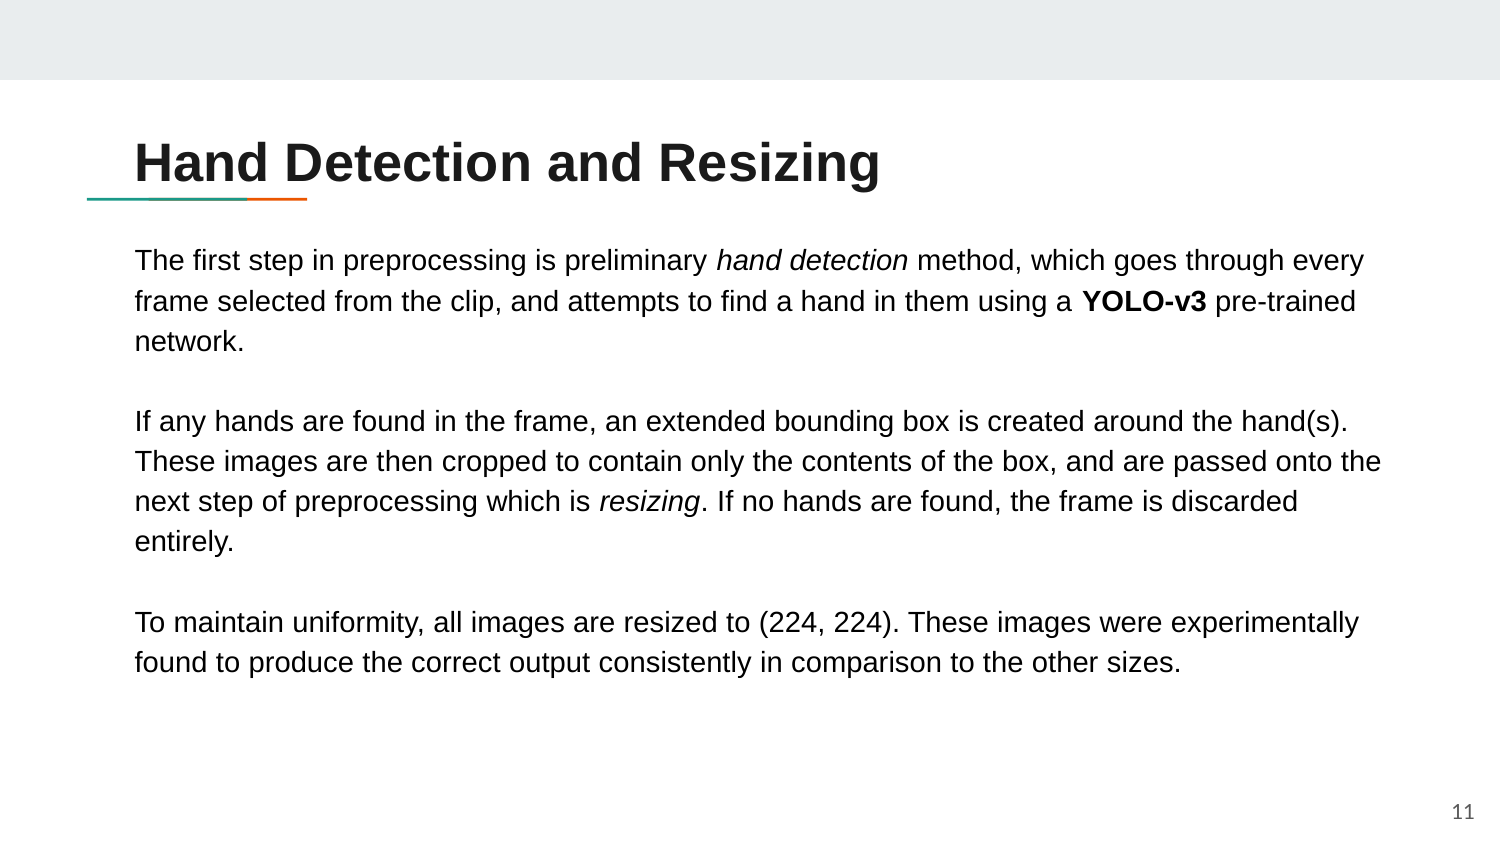

# Hand Detection and Resizing
The first step in preprocessing is preliminary hand detection method, which goes through every frame selected from the clip, and attempts to find a hand in them using a YOLO-v3 pre-trained network.

If any hands are found in the frame, an extended bounding box is created around the hand(s). These images are then cropped to contain only the contents of the box, and are passed onto the next step of preprocessing which is resizing. If no hands are found, the frame is discarded entirely.

To maintain uniformity, all images are resized to (224, 224). These images were experimentally found to produce the correct output consistently in comparison to the other sizes.
11